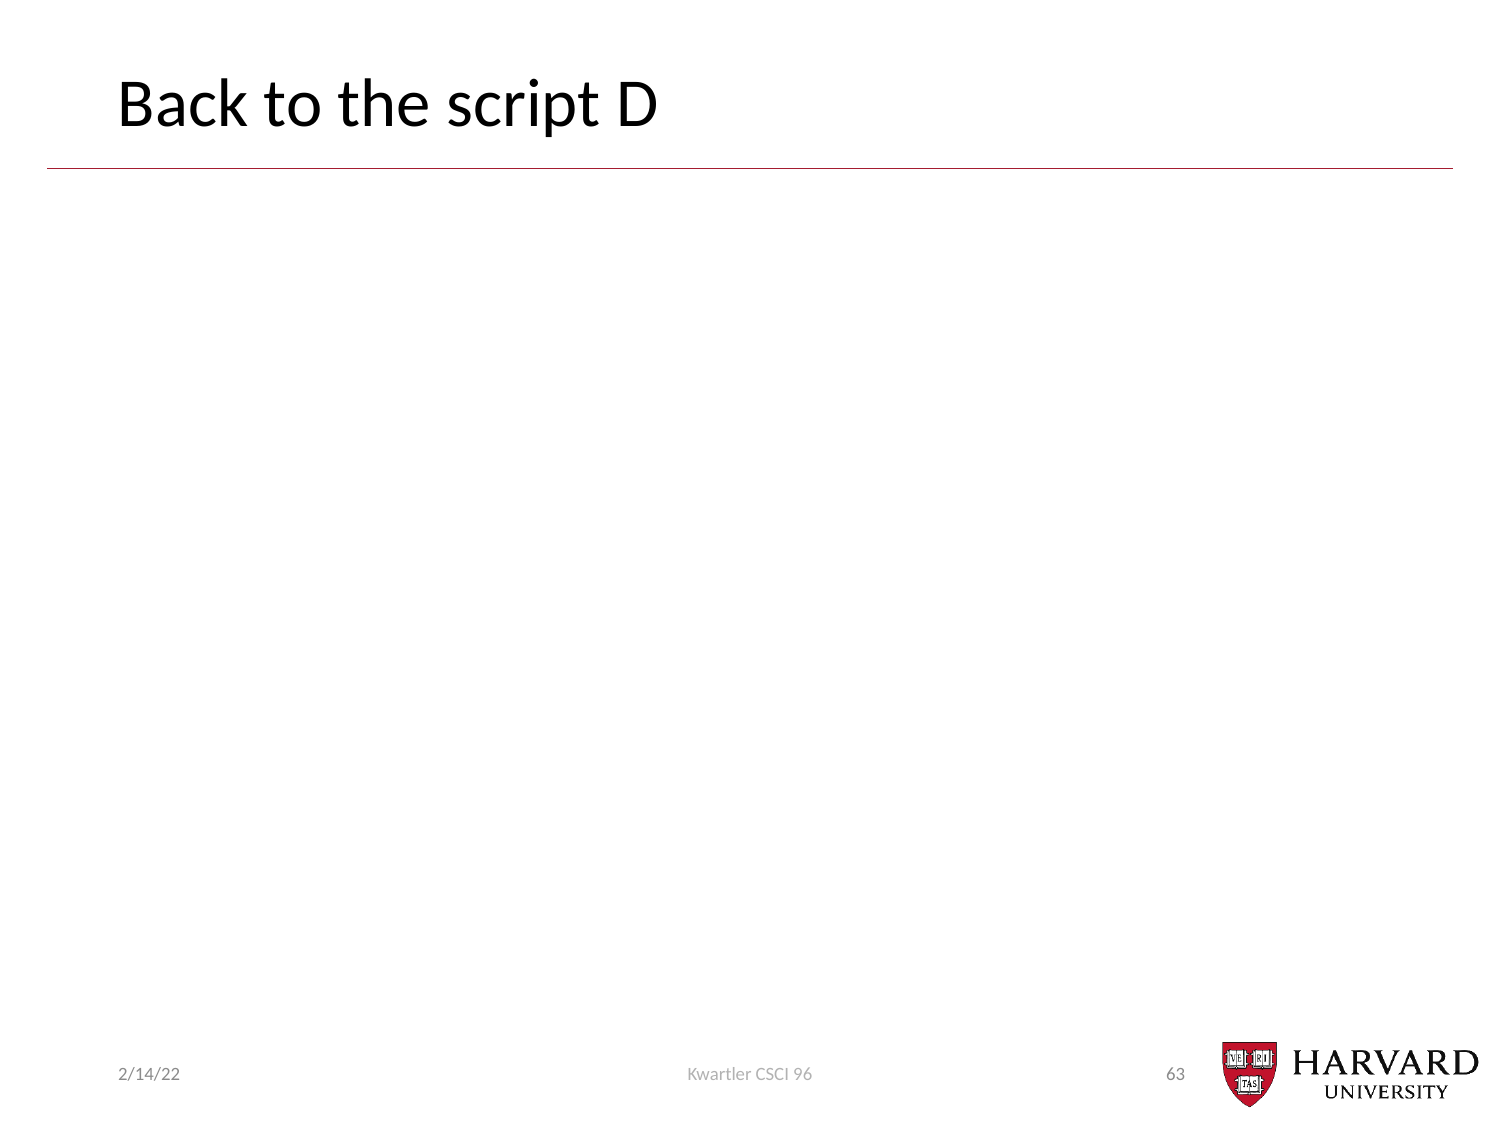

# Back to the script D
2/14/22
Kwartler CSCI 96
63